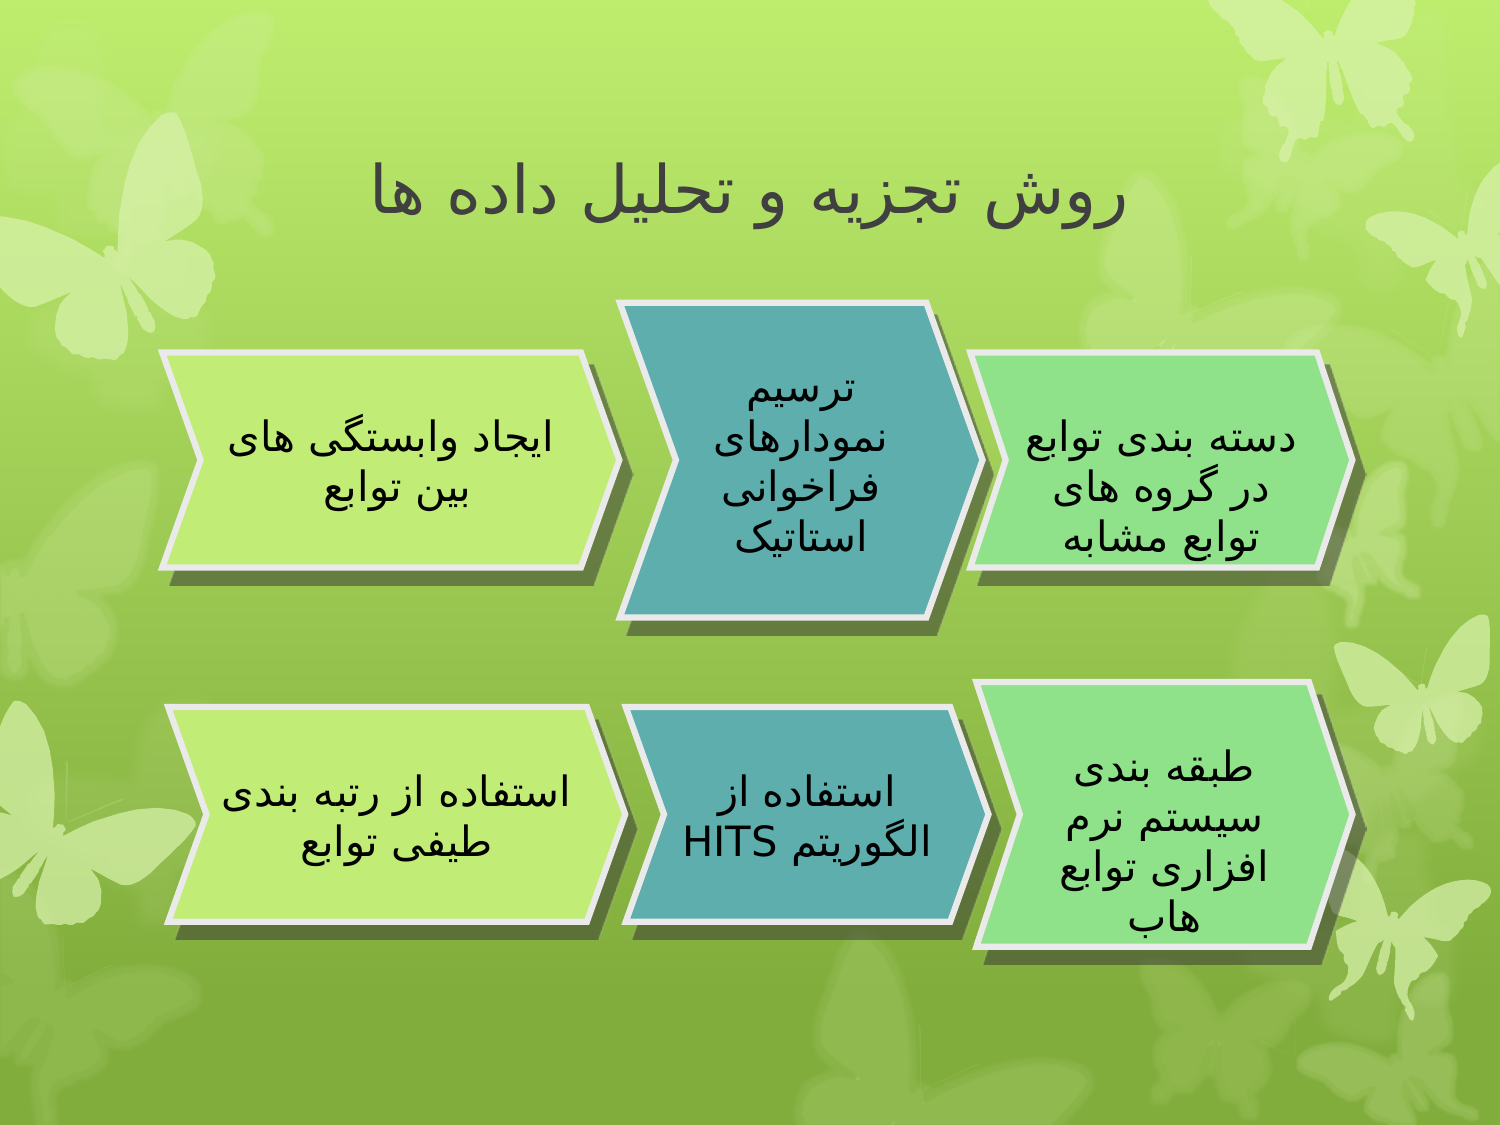

# روش تجزیه و تحلیل داده ها

ایجاد وابستگی های بین توابع

ترسیم نمودارهای فراخوانی استاتیک

دسته بندی توابع در گروه های توابع مشابه

استفاده از رتبه بندی طیفی توابع

استفاده از الگوریتم HITS

طبقه بندی سیستم نرم افزاری توابع هاب